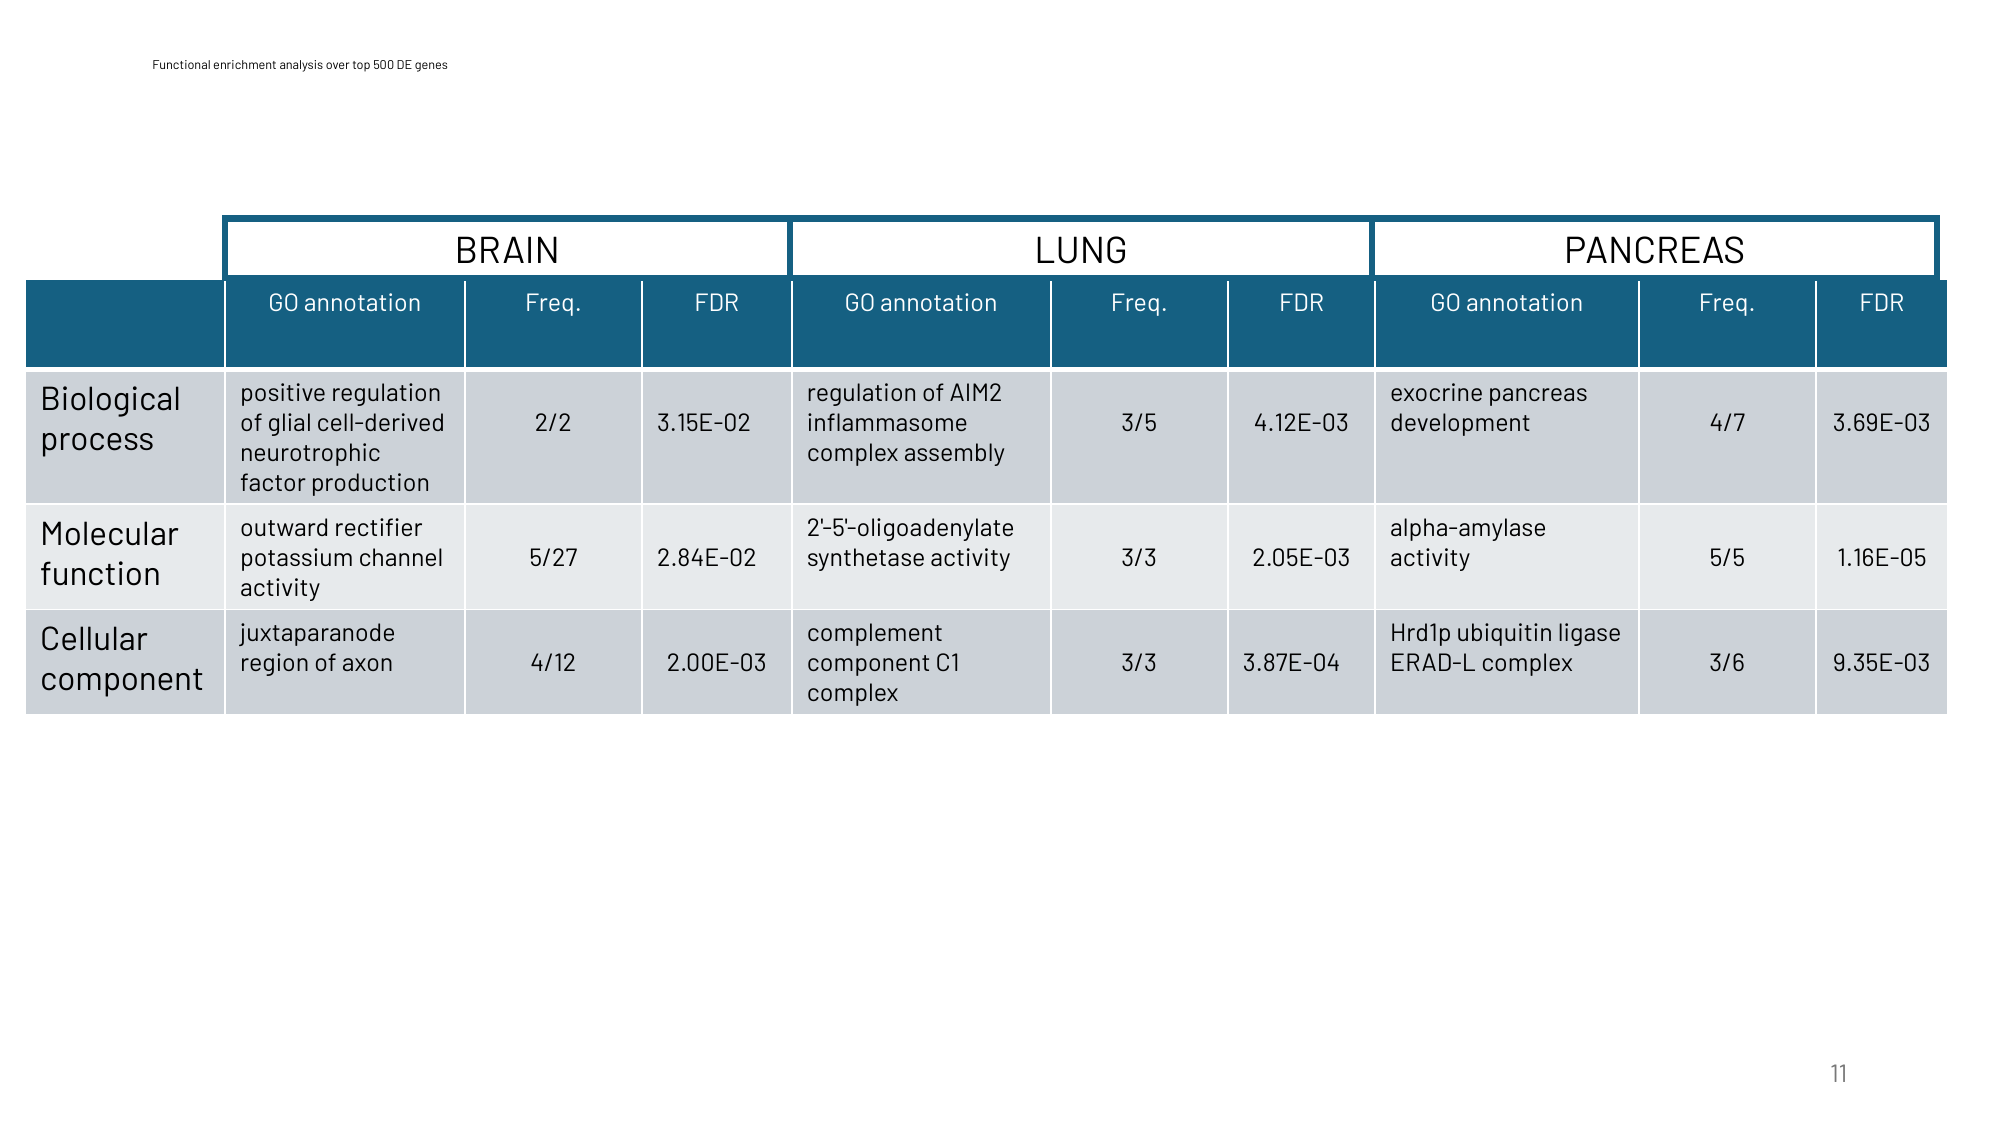

# Functional enrichment analysis over top 500 DE genes
BRAIN
LUNG
PANCREAS
|  | GO annotation | Freq. | FDR | GO annotation | Freq. | FDR | GO annotation | Freq. | FDR |
| --- | --- | --- | --- | --- | --- | --- | --- | --- | --- |
| Biological process | positive regulation of glial cell-derived neurotrophic factor production | 2/2 | 3.15E-02 | regulation of AIM2 inflammasome complex assembly | 3/5 | 4.12E-03 | exocrine pancreas development | 4/7 | 3.69E-03 |
| Molecular function | outward rectifier potassium channel activity | 5/27 | 2.84E-02 | 2'-5'-oligoadenylate synthetase activity | 3/3 | 2.05E-03 | alpha-amylase activity | 5/5 | 1.16E-05 |
| Cellular component | juxtaparanode region of axon | 4/12 | 2.00E-03 | complement component C1 complex | 3/3 | 3.87E-04 | Hrd1p ubiquitin ligase ERAD-L complex | 3/6 | 9.35E-03 |
11